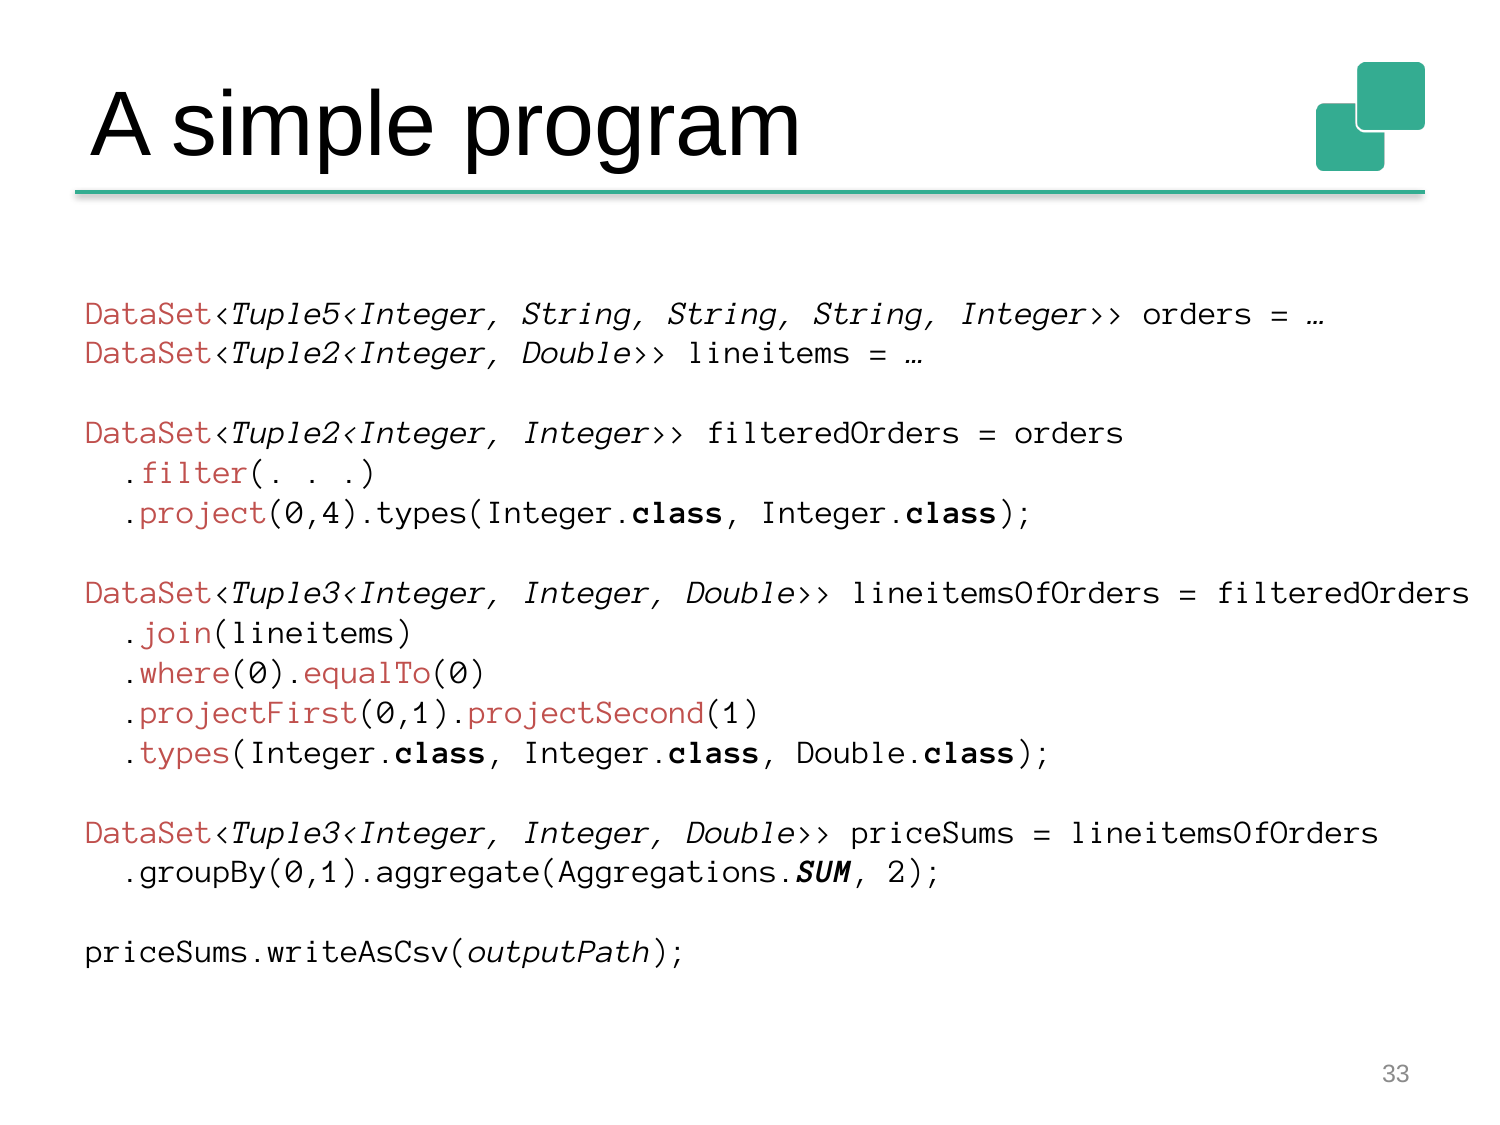

# A simple program
DataSet<Tuple5<Integer, String, String, String, Integer>> orders = …
DataSet<Tuple2<Integer, Double>> lineitems = …
DataSet<Tuple2<Integer, Integer>> filteredOrders = orders
  .filter(. . .)
  .project(0,4).types(Integer.class, Integer.class);
DataSet<Tuple3<Integer, Integer, Double>> lineitemsOfOrders = filteredOrders
  .join(lineitems)
  .where(0).equalTo(0)
  .projectFirst(0,1).projectSecond(1)
  .types(Integer.class, Integer.class, Double.class);
DataSet<Tuple3<Integer, Integer, Double>> priceSums = lineitemsOfOrders
  .groupBy(0,1).aggregate(Aggregations.SUM, 2);
priceSums.writeAsCsv(outputPath);
33